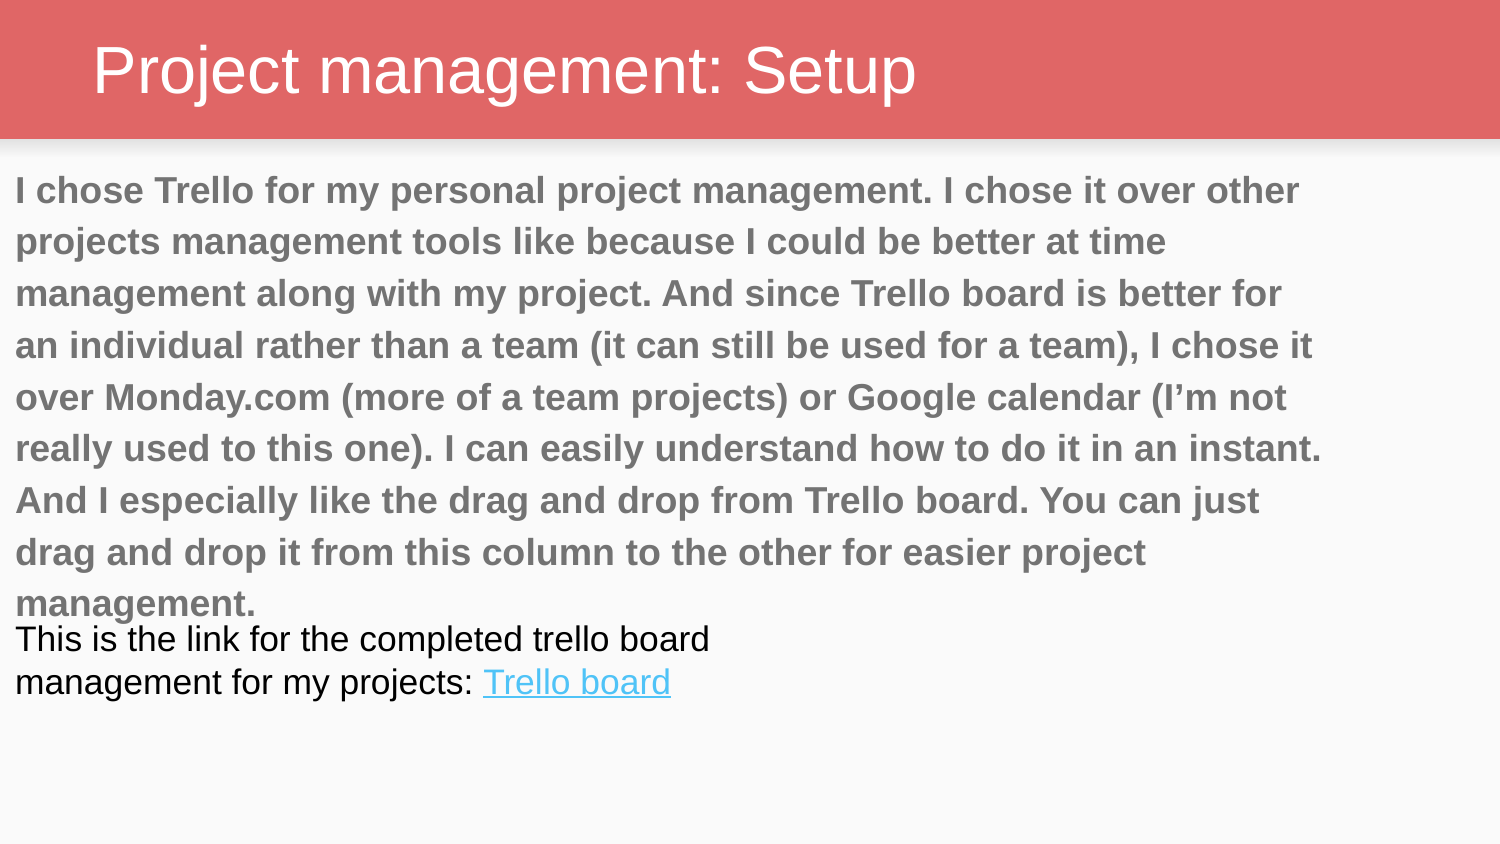

# Project management: Setup
I chose Trello for my personal project management. I chose it over other projects management tools like because I could be better at time management along with my project. And since Trello board is better for an individual rather than a team (it can still be used for a team), I chose it over Monday.com (more of a team projects) or Google calendar (I’m not really used to this one). I can easily understand how to do it in an instant. And I especially like the drag and drop from Trello board. You can just drag and drop it from this column to the other for easier project management.
This is the link for the completed trello board management for my projects: Trello board